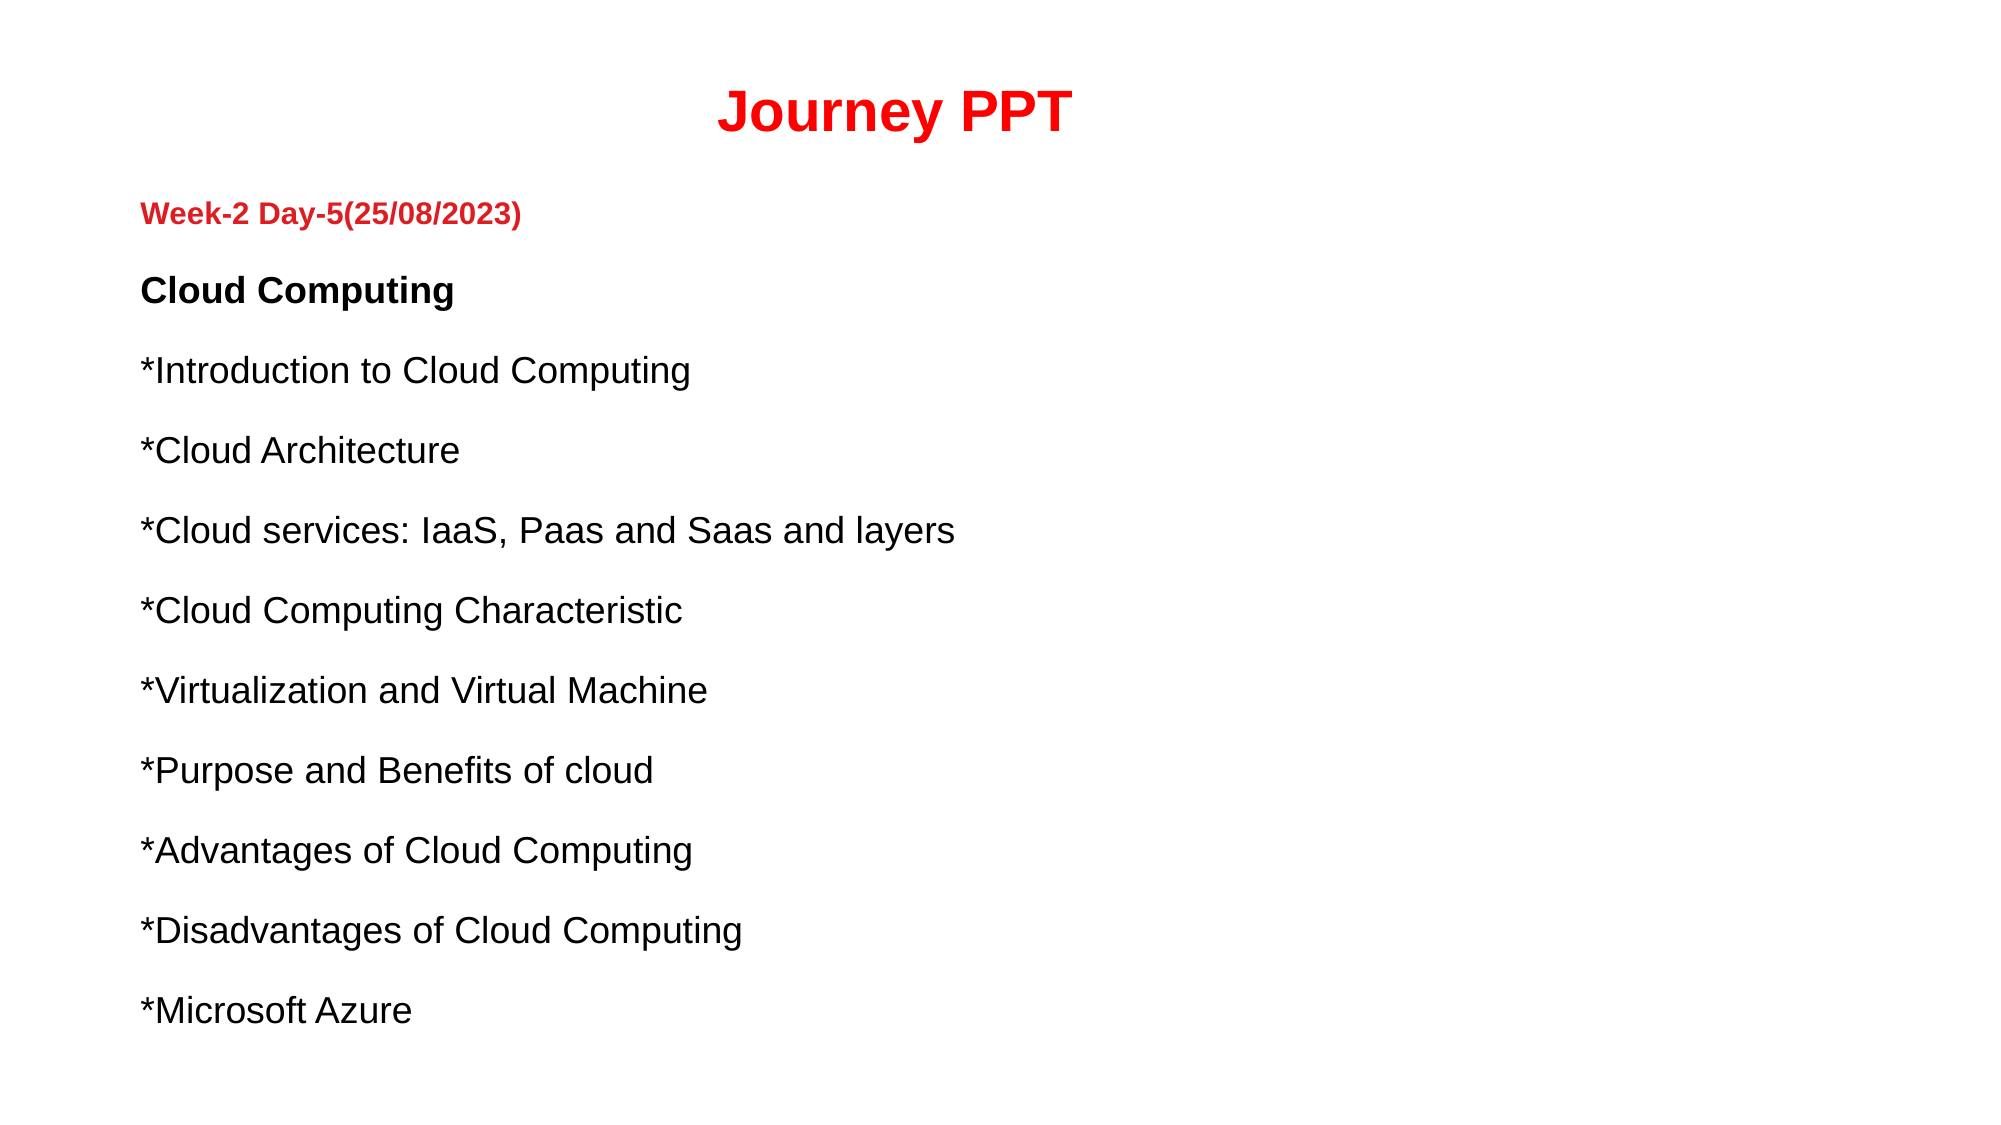

Journey PPT
Week-2 Day-5(25/08/2023)
Cloud Computing
*Introduction to Cloud Computing
*Cloud Architecture
*Cloud services: IaaS, Paas and Saas and layers
*Cloud Computing Characteristic
*Virtualization and Virtual Machine
*Purpose and Benefits of cloud
*Advantages of Cloud Computing
*Disadvantages of Cloud Computing
*Microsoft Azure